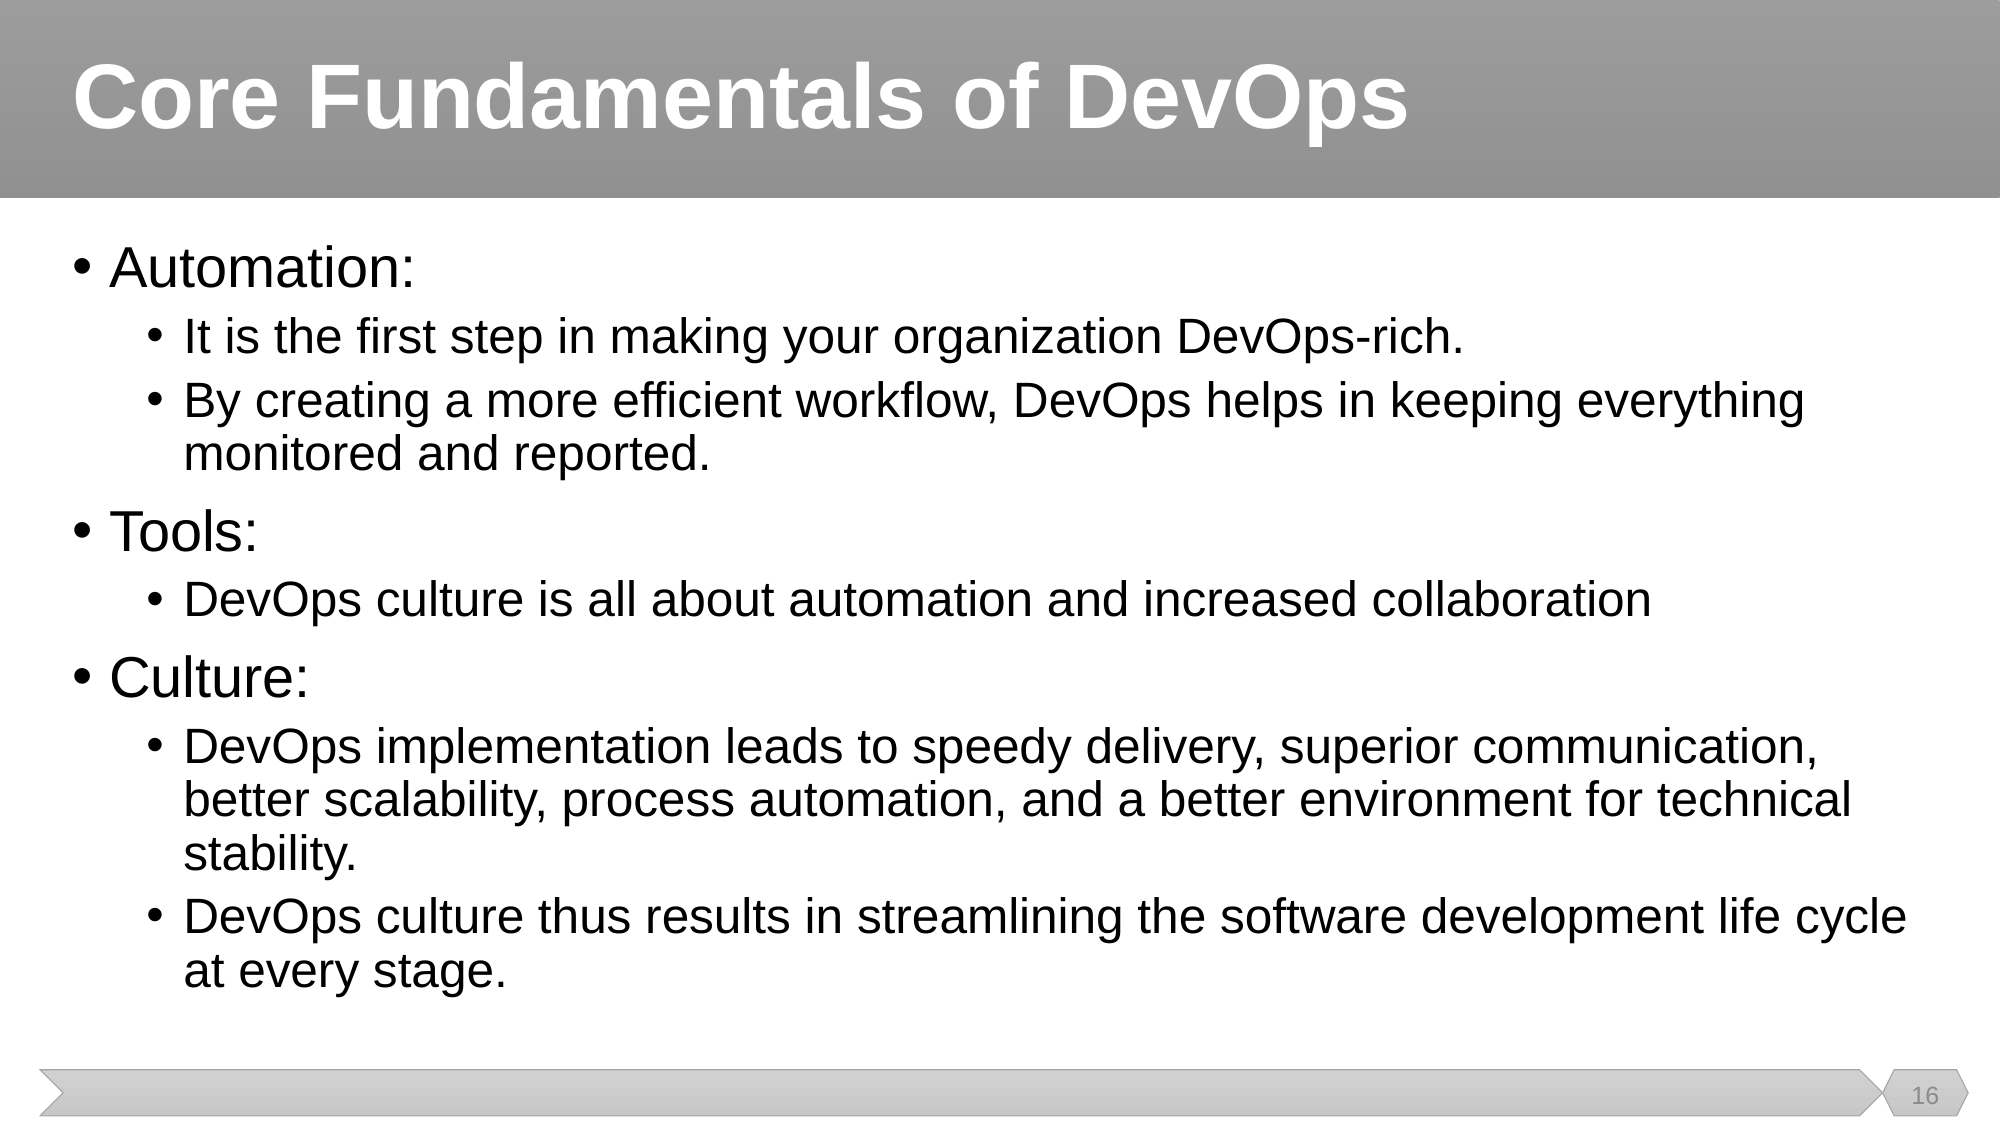

# Core Fundamentals of DevOps
Automation:
It is the first step in making your organization DevOps-rich.
By creating a more efficient workflow, DevOps helps in keeping everything monitored and reported.
Tools:
DevOps culture is all about automation and increased collaboration
Culture:
DevOps implementation leads to speedy delivery, superior communication, better scalability, process automation, and a better environment for technical stability.
DevOps culture thus results in streamlining the software development life cycle at every stage.
16